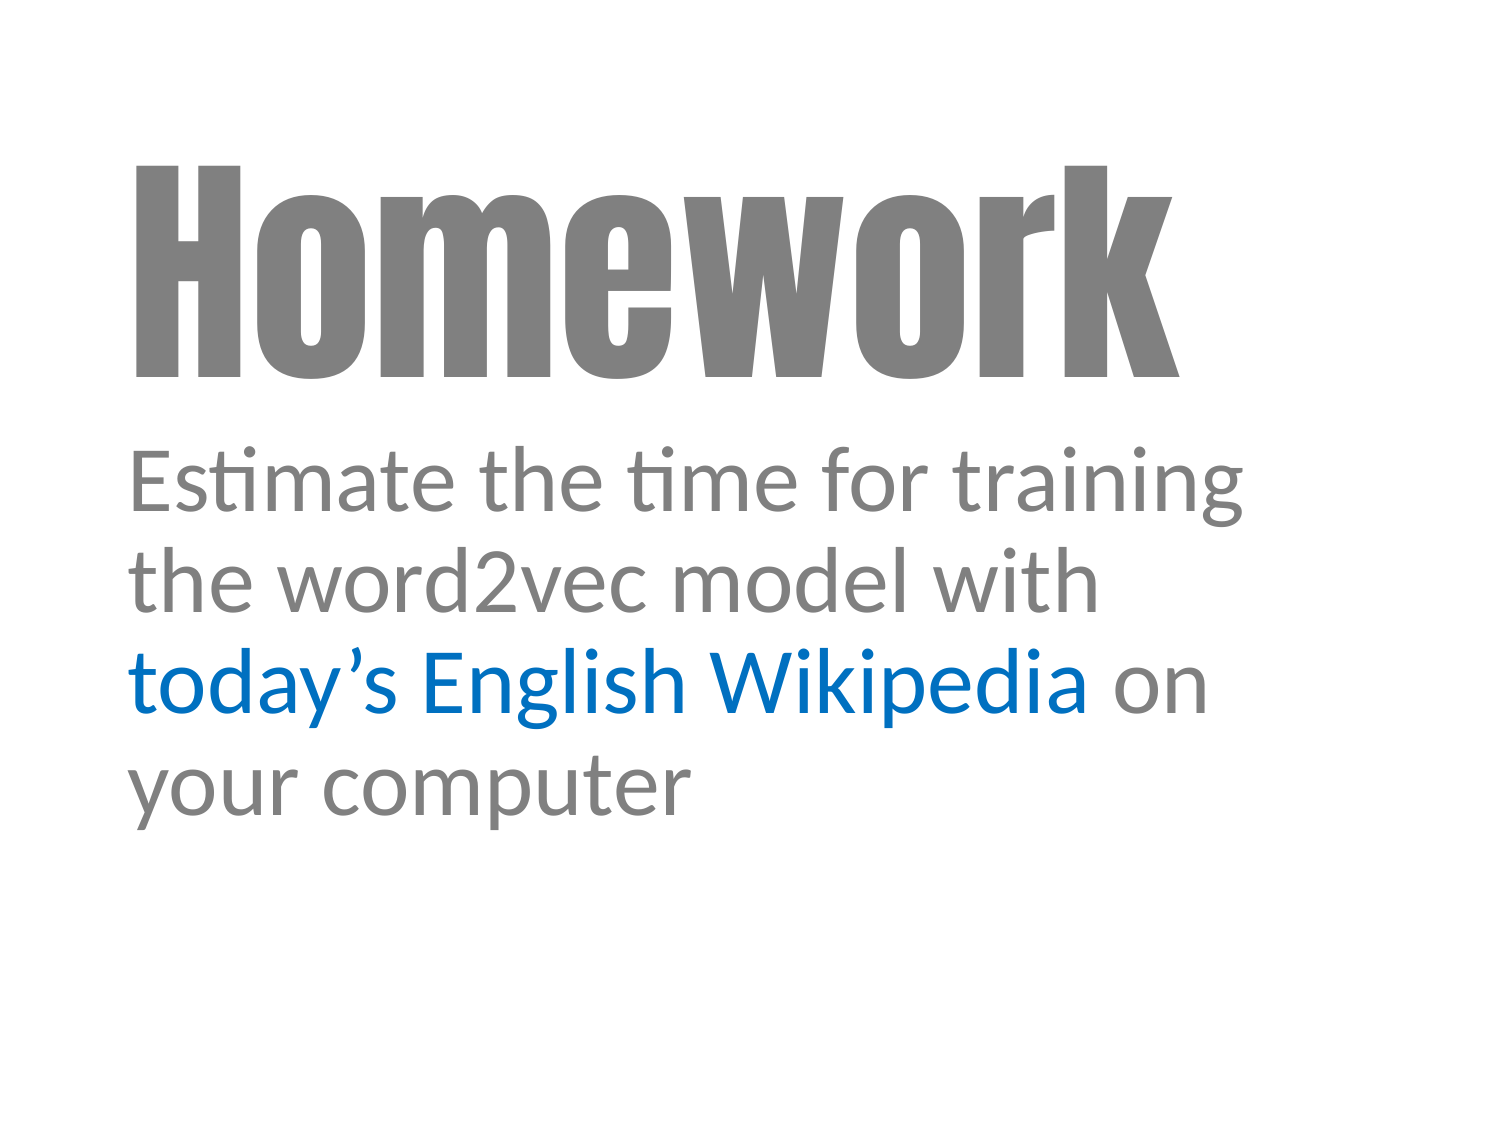

# Homework Estimate the time for training the word2vec model with today’s English Wikipedia on your computer